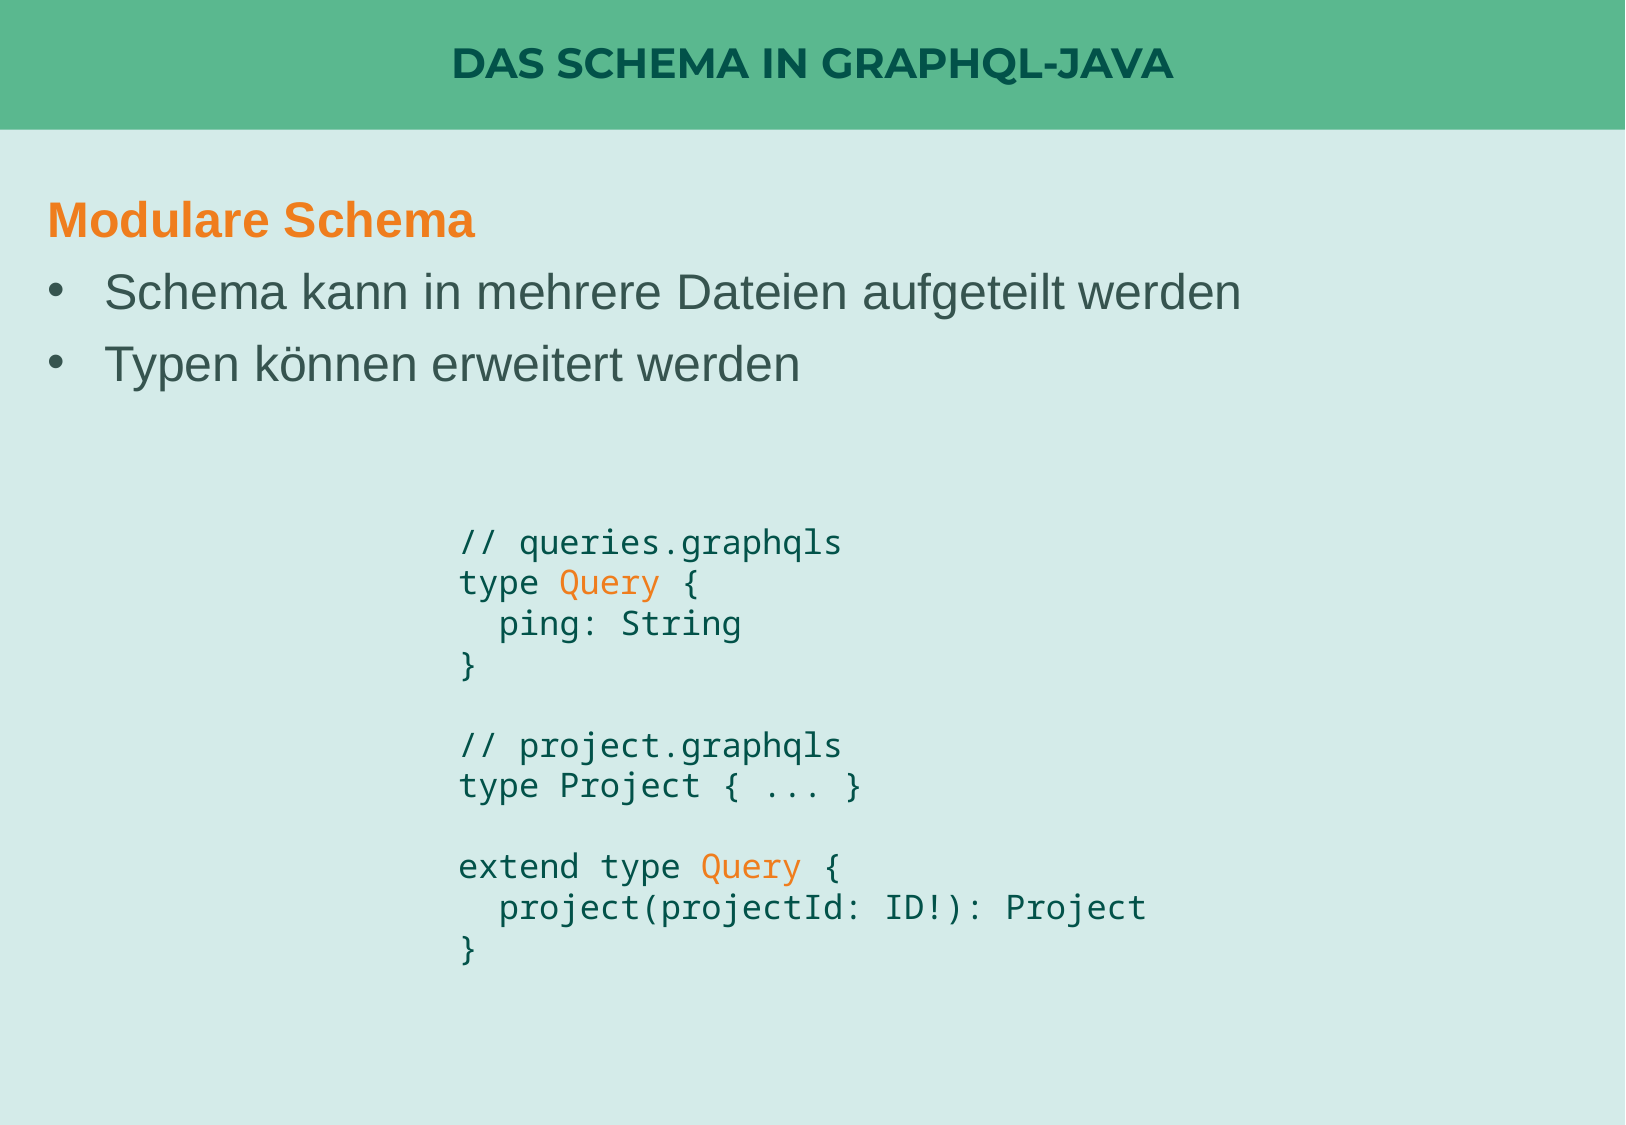

# Das Schema in graphql-java
Modulare Schema
Schema kann in mehrere Dateien aufgeteilt werden
Typen können erweitert werden

// queries.graphqls
type Query {
  ping: String
}

// project.graphqls
type Project { ... }

extend type Query {
  project(projectId: ID!): Project
}